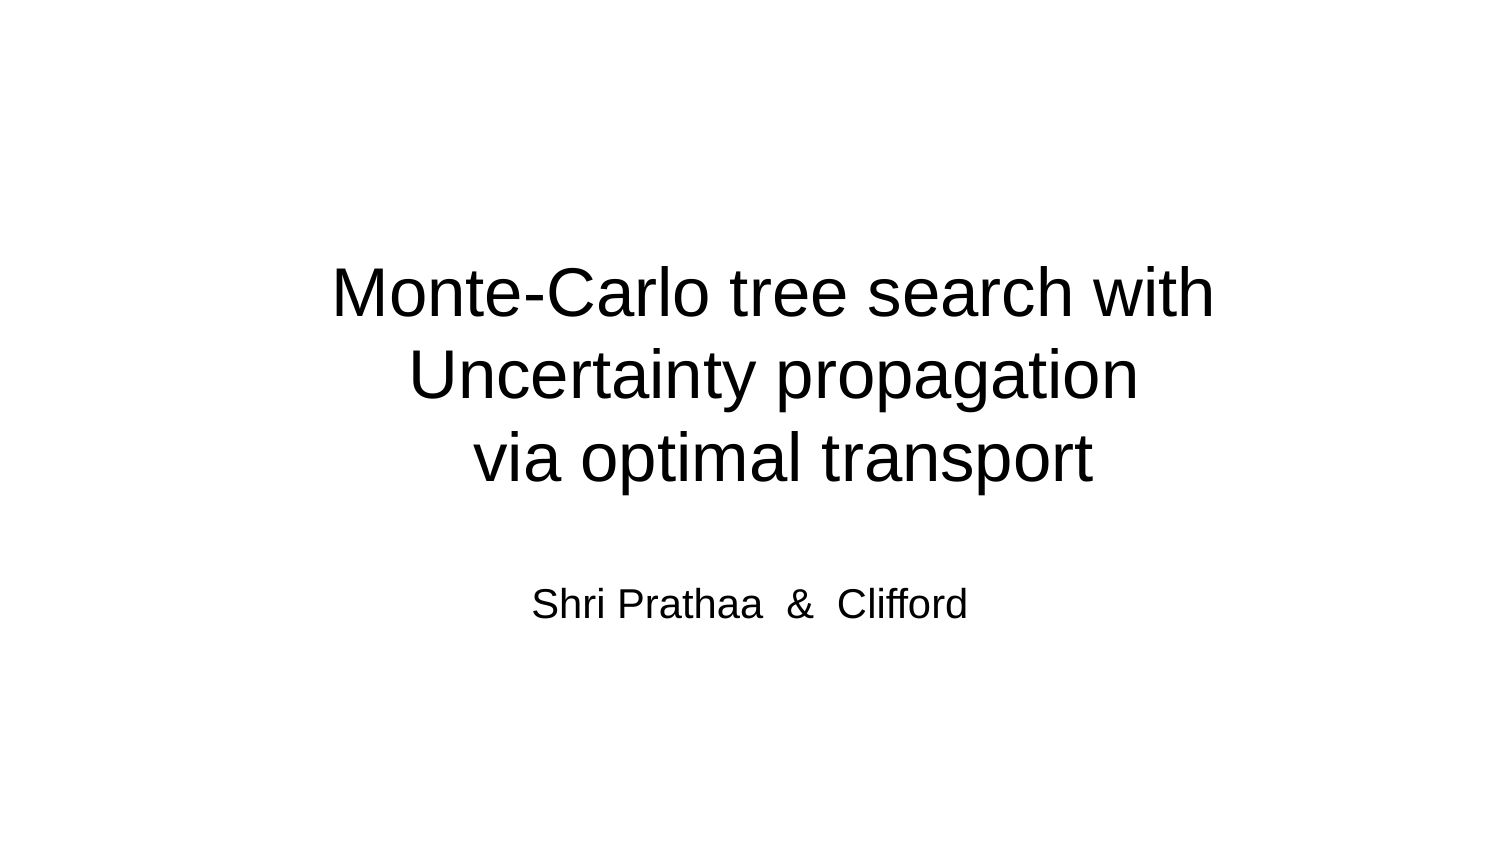

# Monte-Carlo tree search with
Uncertainty propagation
via optimal transport

Shri Prathaa  &  Clifford